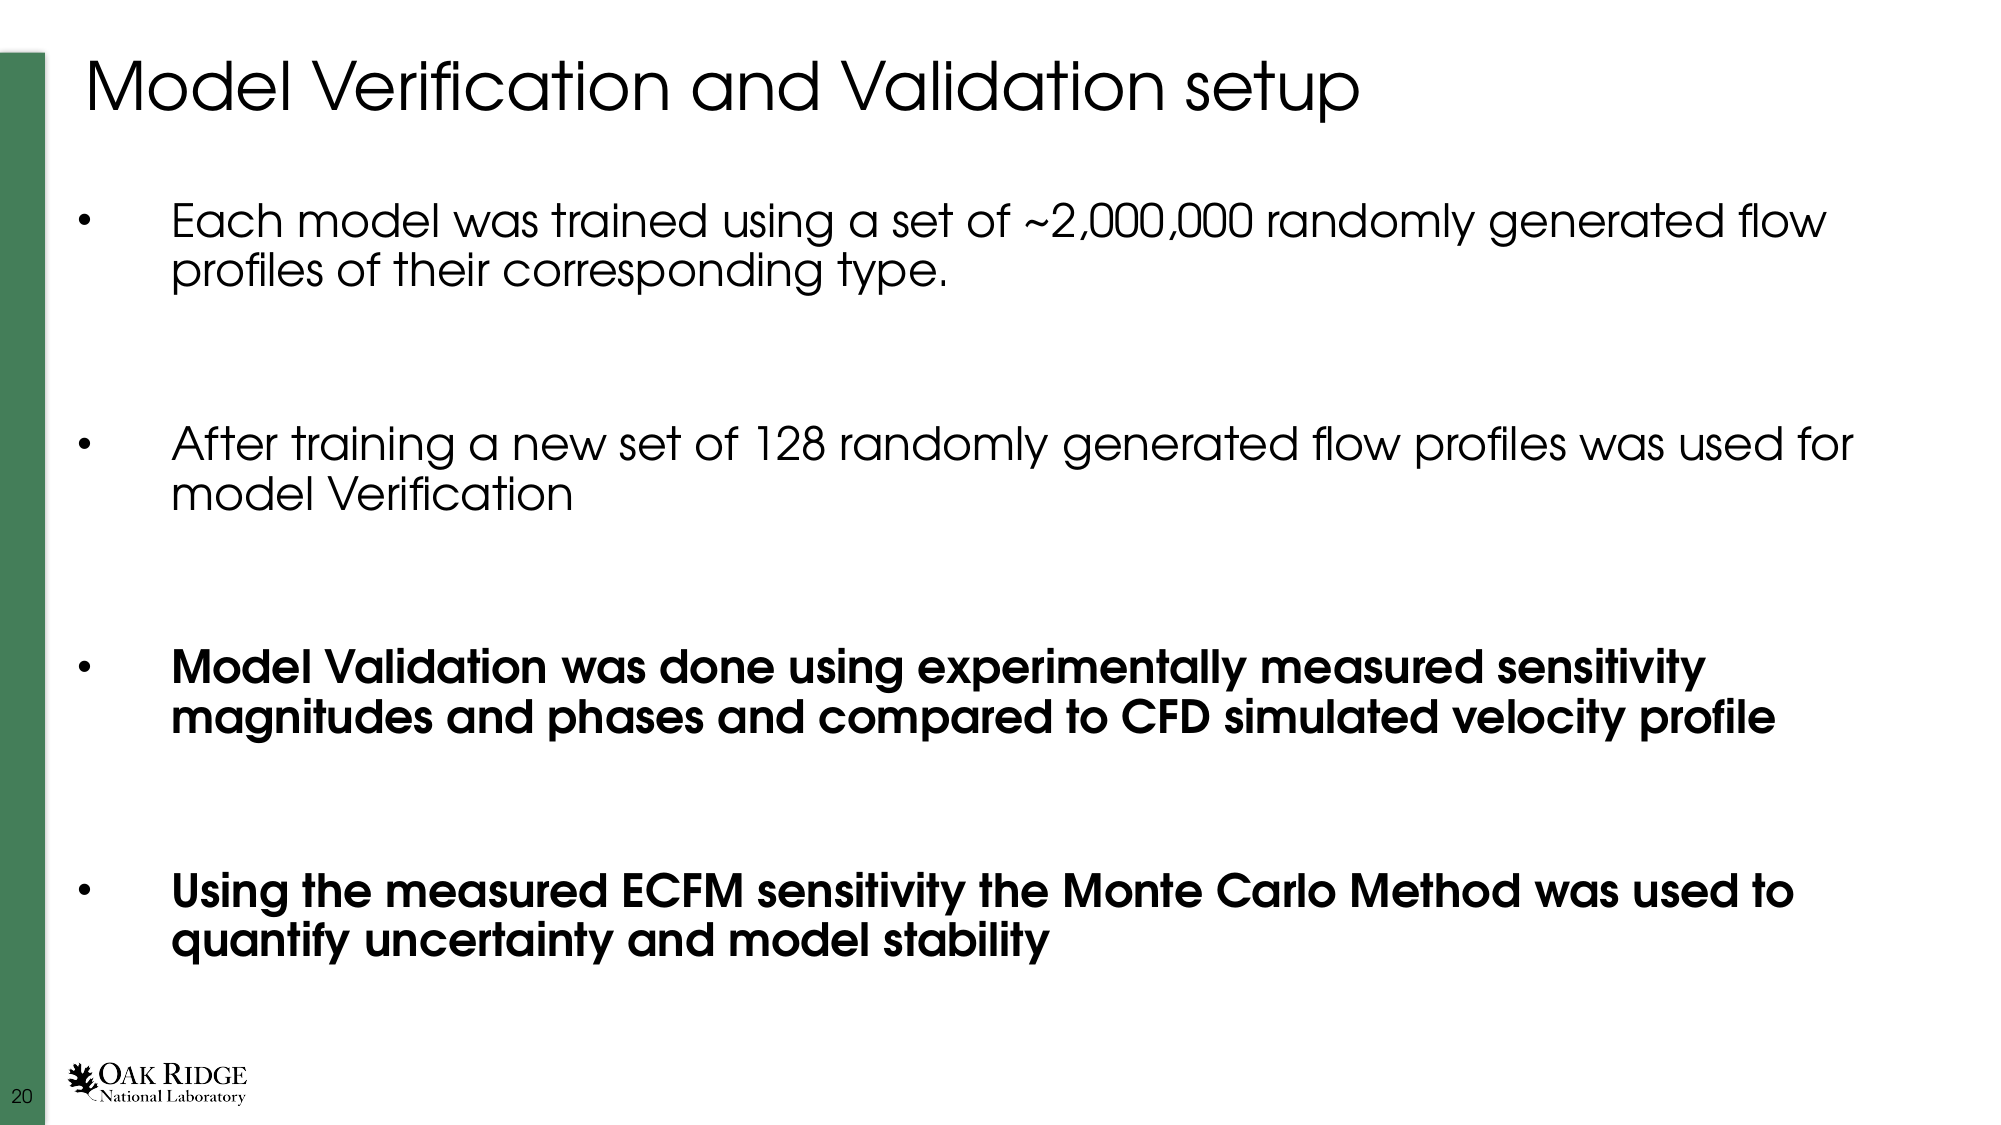

# Model Verification and Validation setup
Each model was trained using a set of ~2,000,000 randomly generated flow profiles of their corresponding type.

After training a new set of 128 randomly generated flow profiles was used for model Verification

Model Validation was done using experimentally measured sensitivity magnitudes and phases and compared to CFD simulated velocity profile

Using the measured ECFM sensitivity the Monte Carlo Method was used to quantify uncertainty and model stability